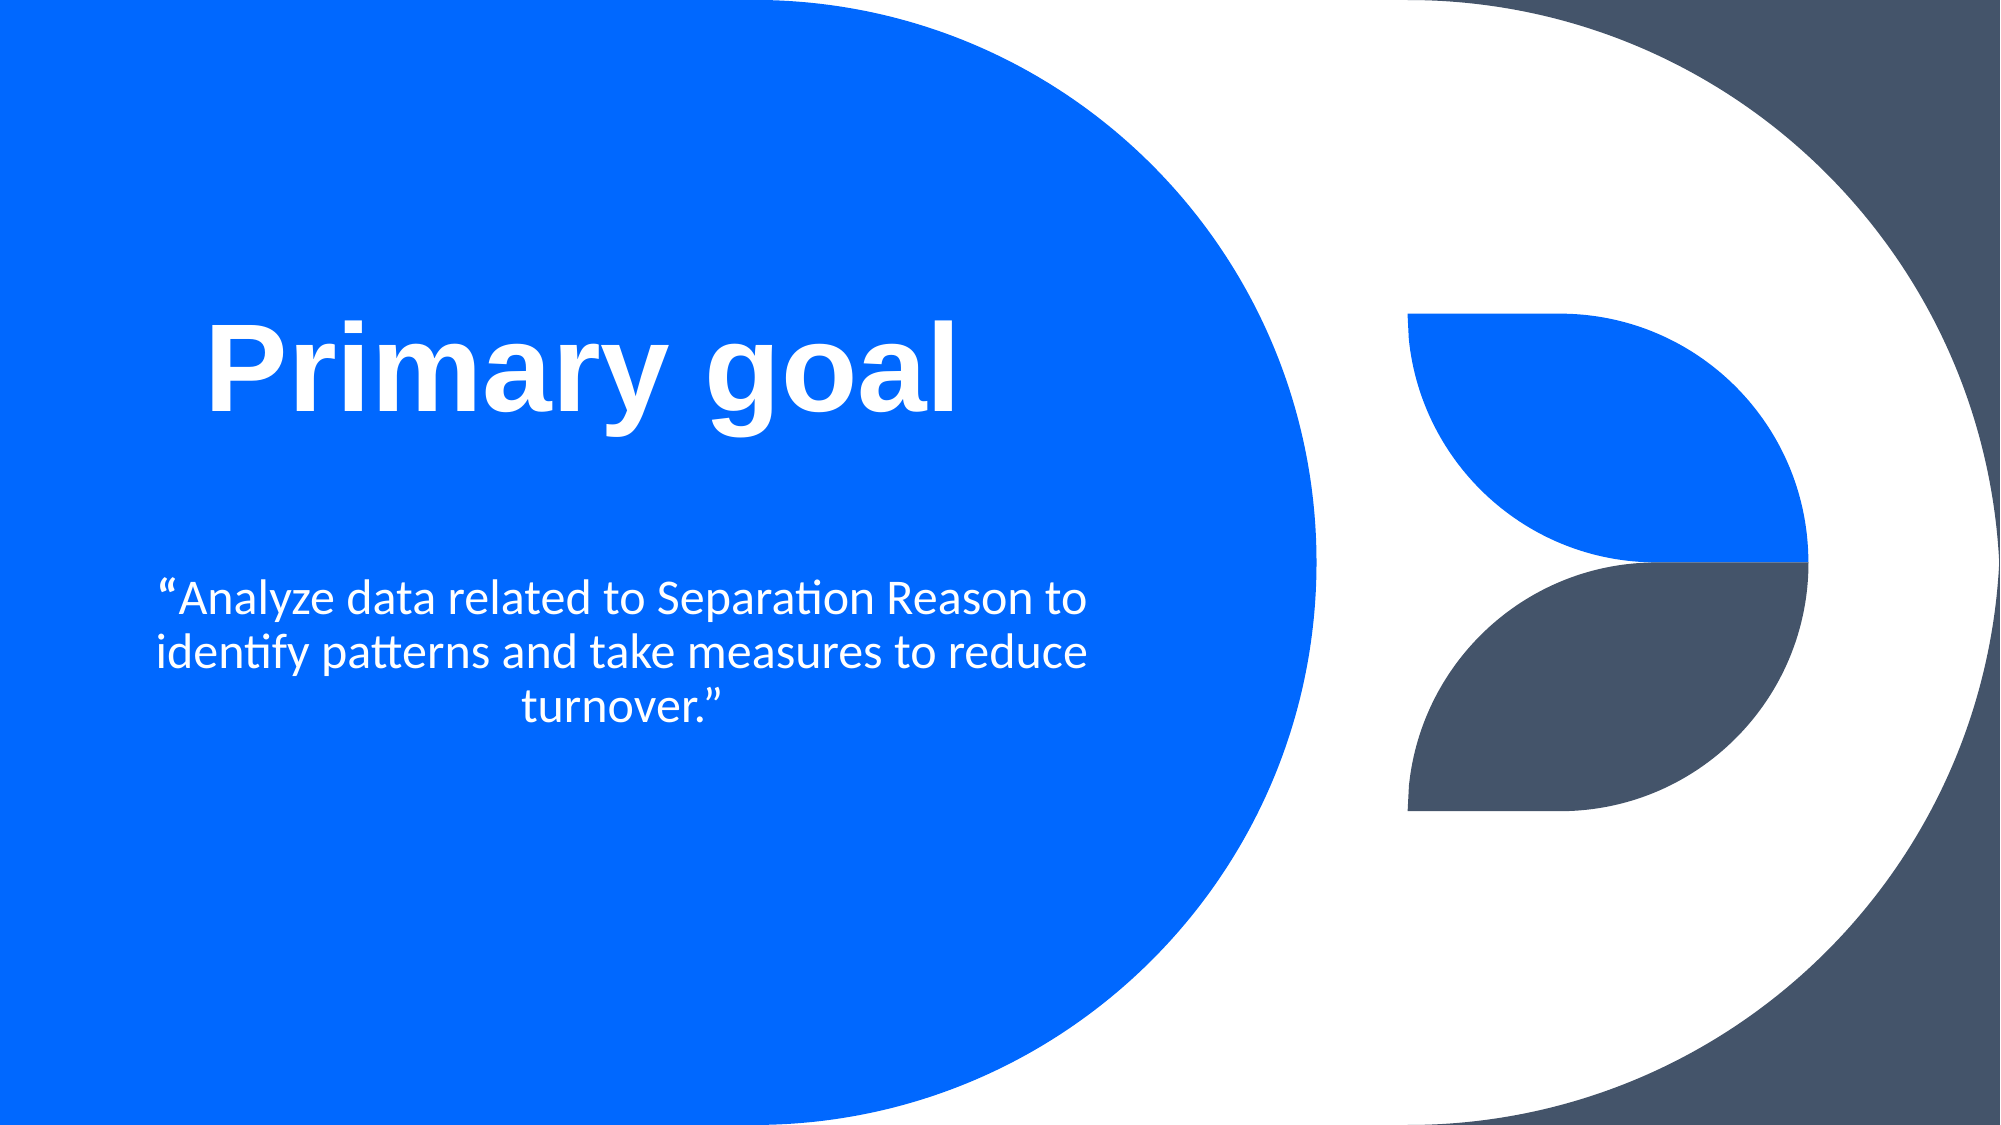

# Primary goal
“Analyze data related to Separation Reason to identify patterns and take measures to reduce turnover.”